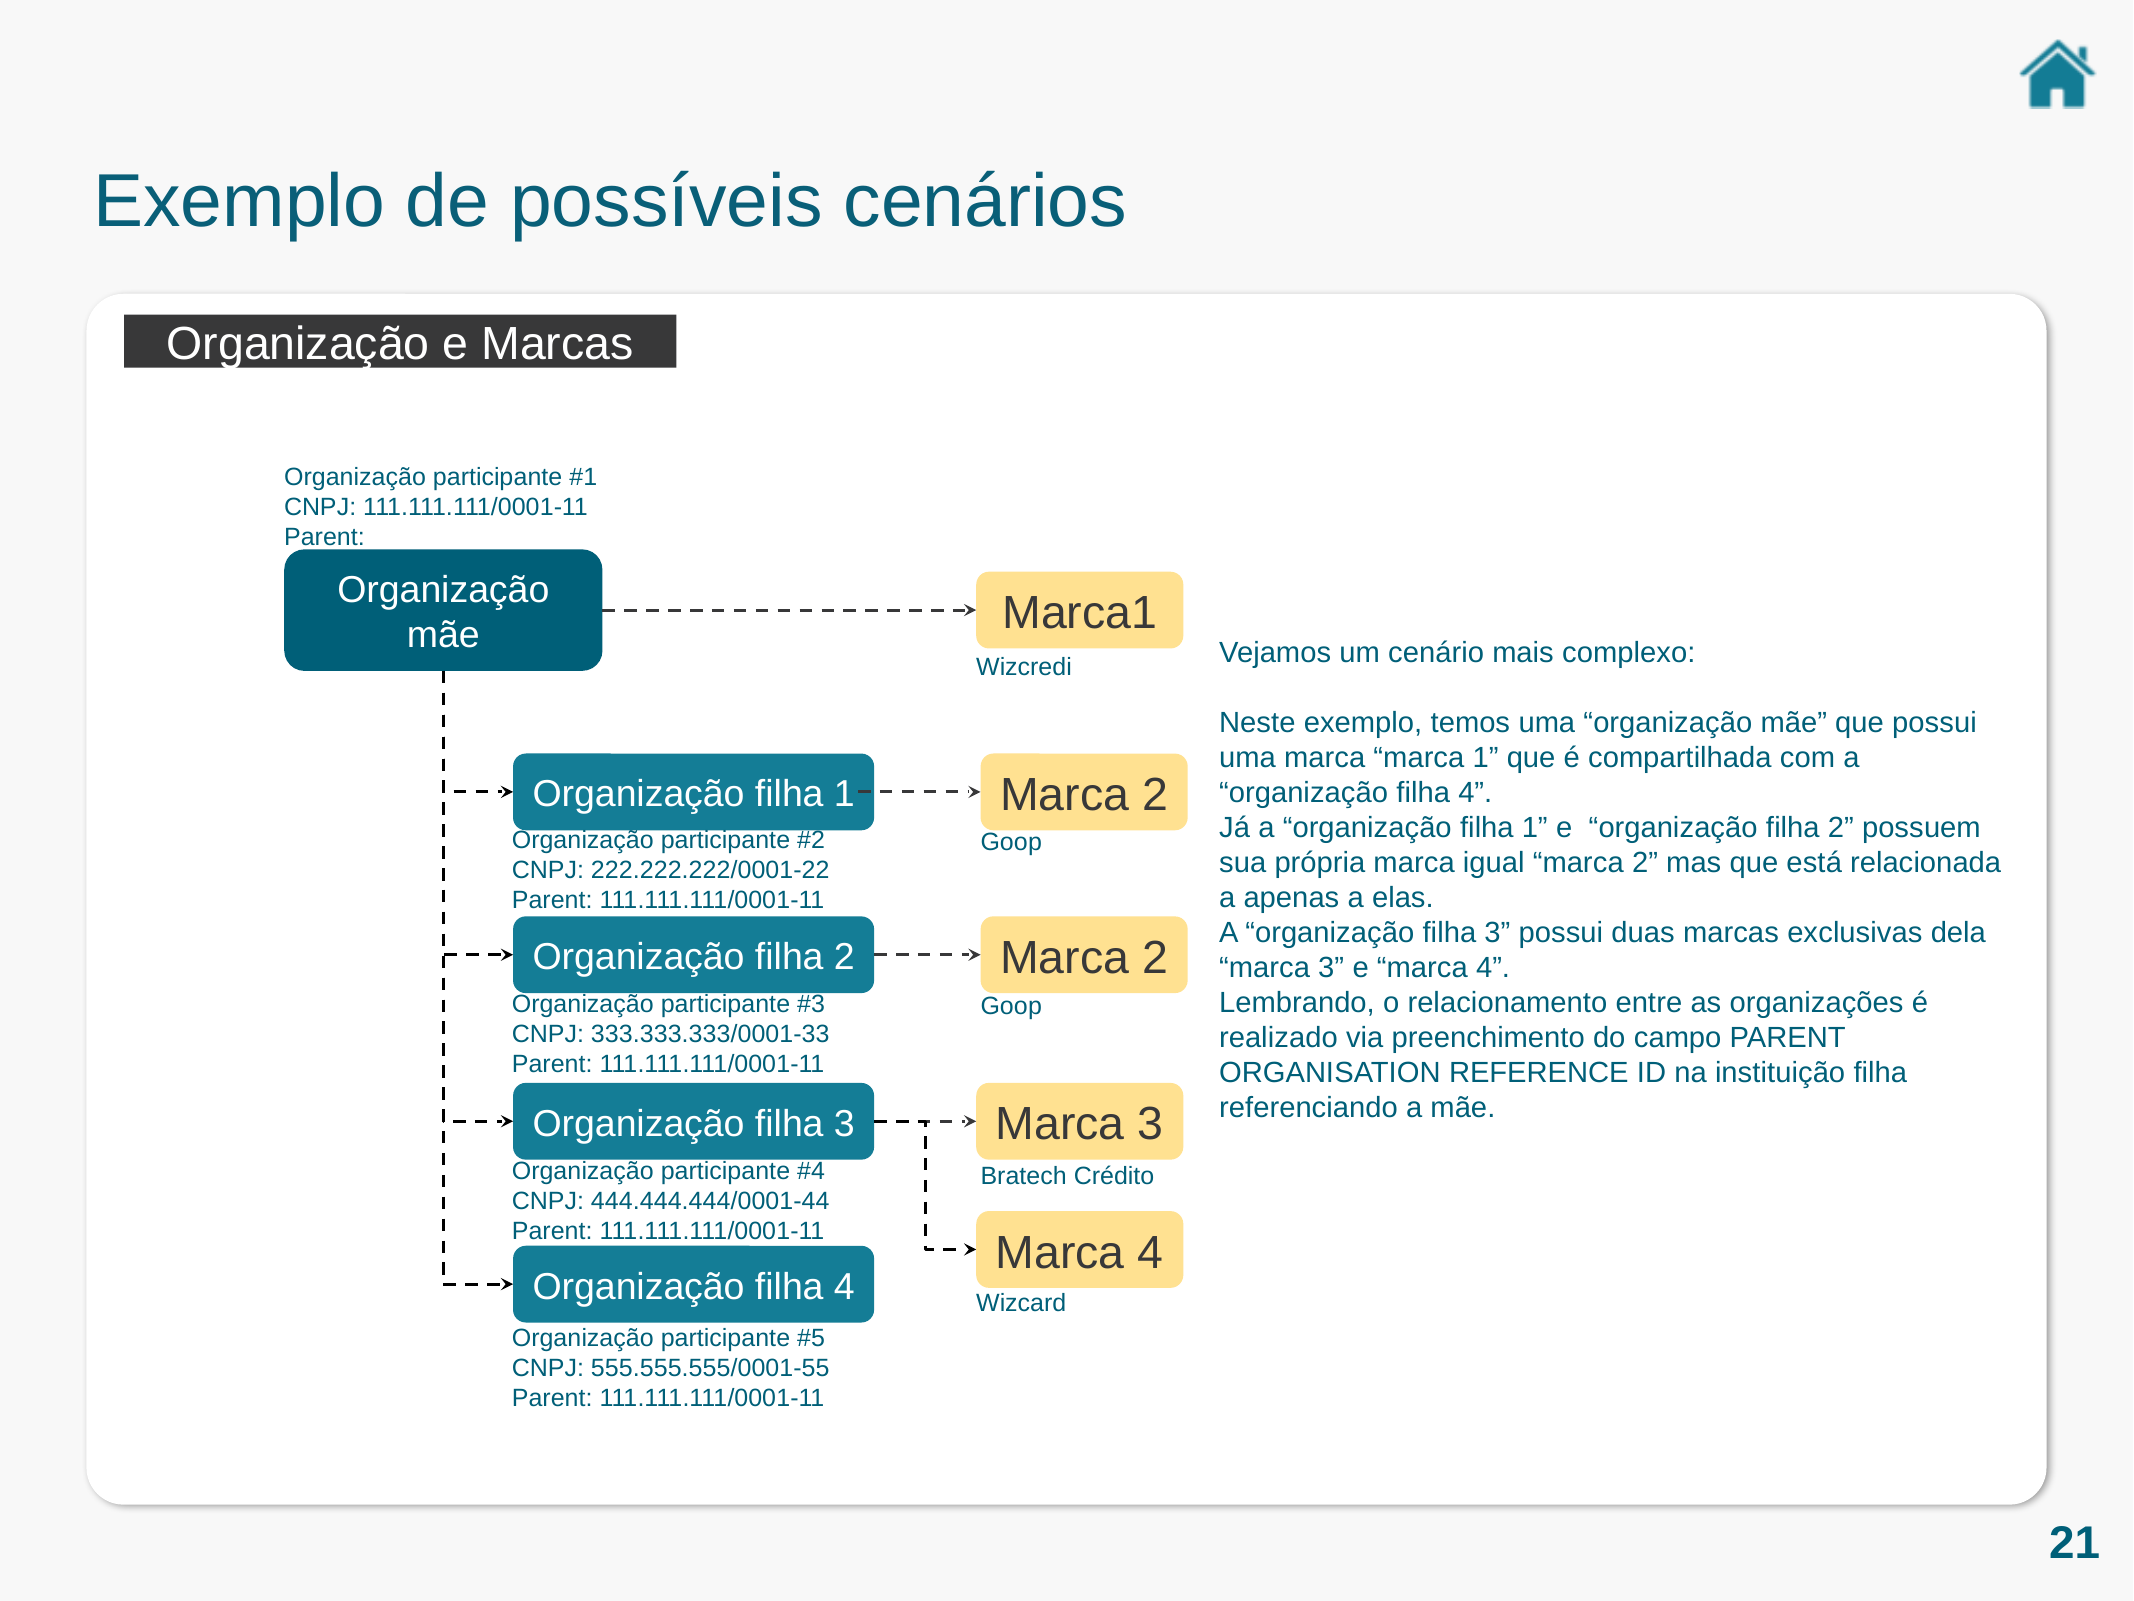

Exemplo de possíveis cenários

Organização e Marcas
Organização participante #1
CNPJ: 111.111.111/0001-11
Parent:
Organização mãe
Marca1
Vejamos um cenário mais complexo:

Neste exemplo, temos uma “organização mãe” que possui uma marca “marca 1” que é compartilhada com a “organização filha 4”.
Já a “organização filha 1” e  “organização filha 2” possuem sua própria marca igual “marca 2” mas que está relacionada a apenas a elas.
A “organização filha 3” possui duas marcas exclusivas dela “marca 3” e “marca 4”.
Lembrando, o relacionamento entre as organizações é realizado via preenchimento do campo PARENT ORGANISATION REFERENCE ID na instituição filha referenciando a mãe.
Wizcredi
Organização filha 1
Marca 2
Organização participante #2
CNPJ: 222.222.222/0001-22
Parent: 111.111.111/0001-11
Goop
Organização filha 2
Marca 2
Organização participante #3
CNPJ: 333.333.333/0001-33
Parent: 111.111.111/0001-11
Goop
Organização filha 3
Marca 3
Organização participante #4
CNPJ: 444.444.444/0001-44
Parent: 111.111.111/0001-11
Bratech Crédito
Marca 4
Organização filha 4
Wizcard
Organização participante #5
CNPJ: 555.555.555/0001-55
Parent: 111.111.111/0001-11
21